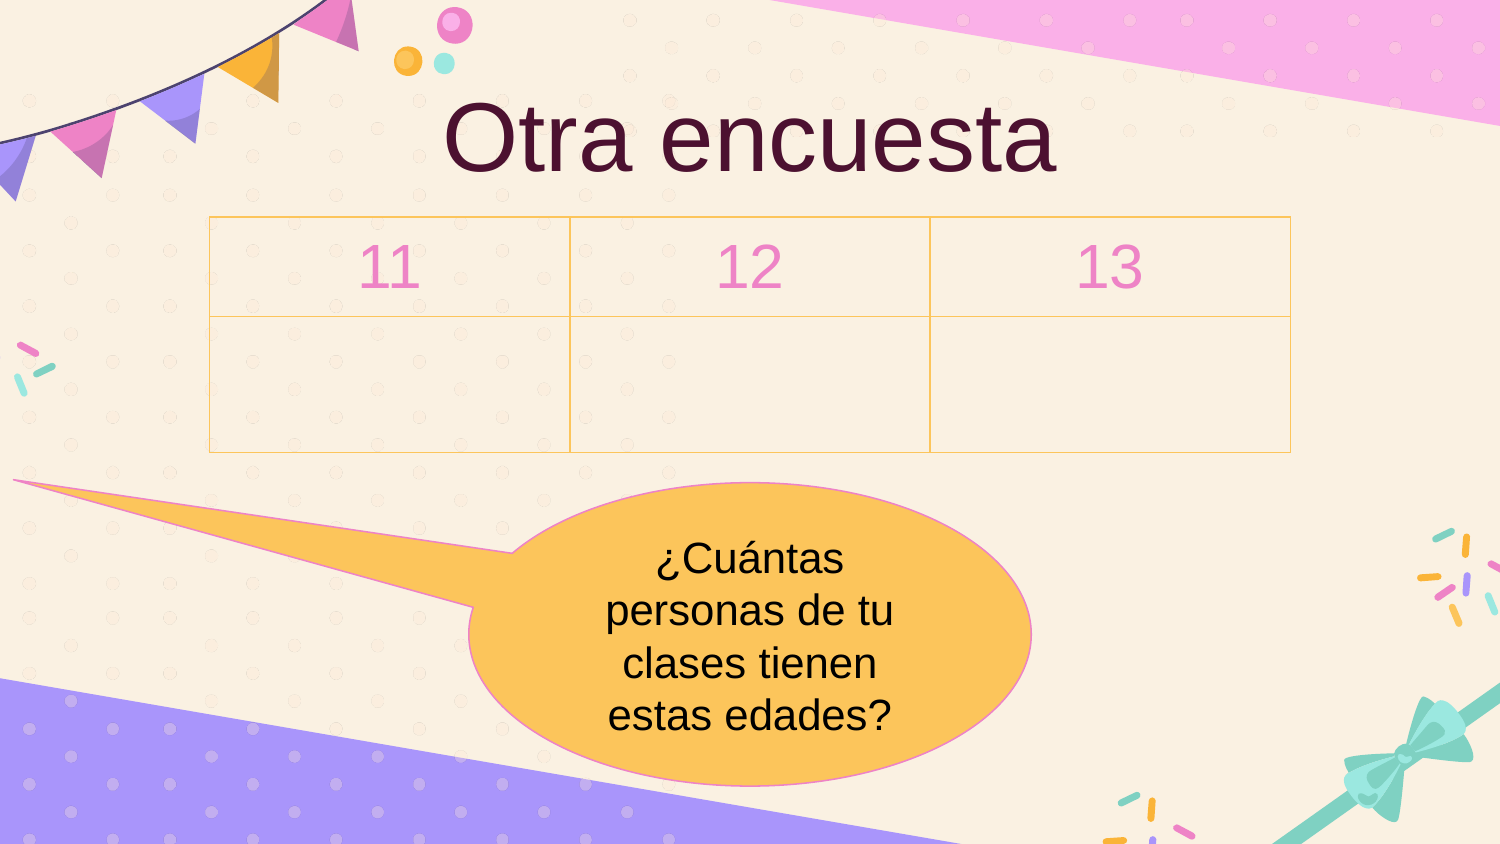

Otra encuesta
| 11 | 12 | 13 |
| --- | --- | --- |
|  |  |  |
¿Cuántas personas de tu clases tienen estas edades?